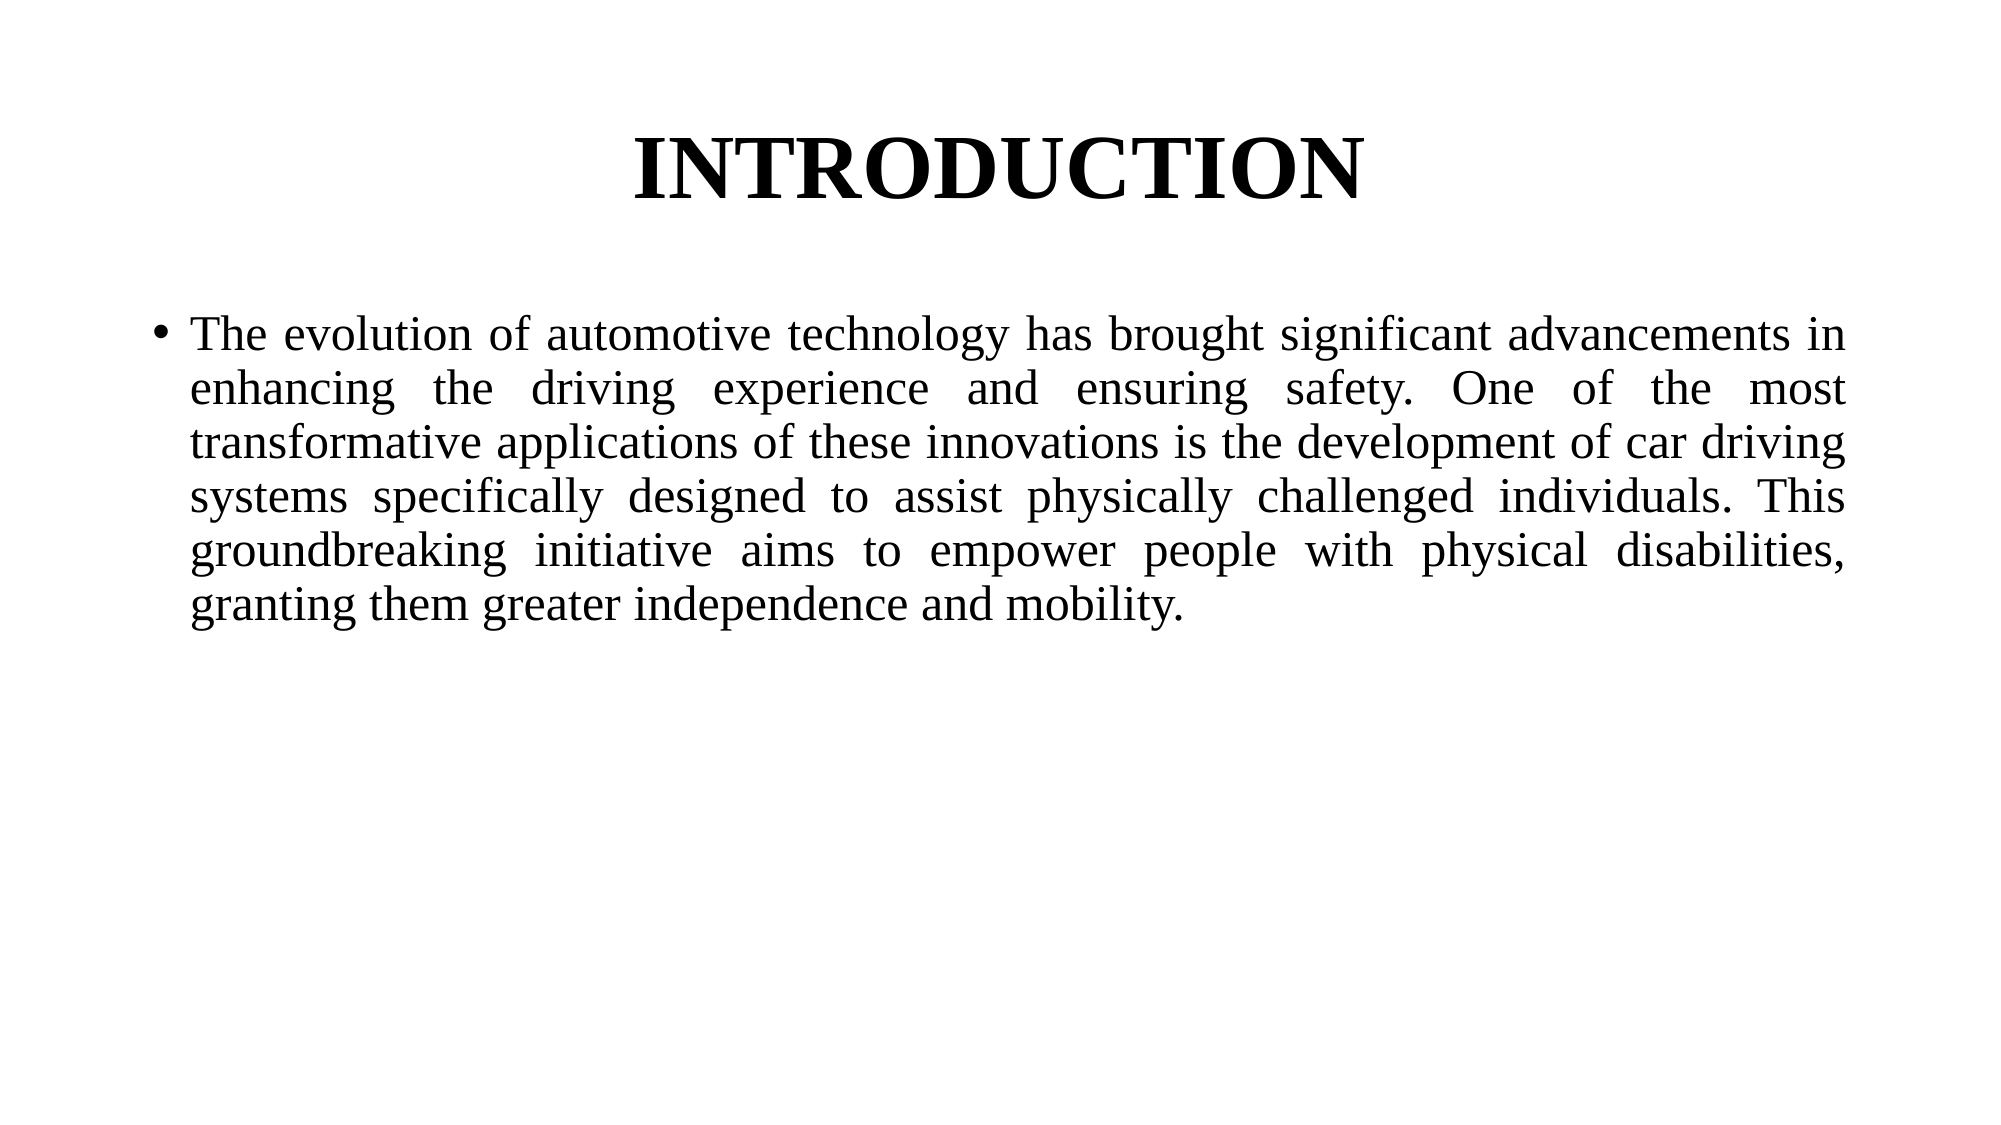

# INTRODUCTION
The evolution of automotive technology has brought significant advancements in enhancing the driving experience and ensuring safety. One of the most transformative applications of these innovations is the development of car driving systems specifically designed to assist physically challenged individuals. This groundbreaking initiative aims to empower people with physical disabilities, granting them greater independence and mobility.